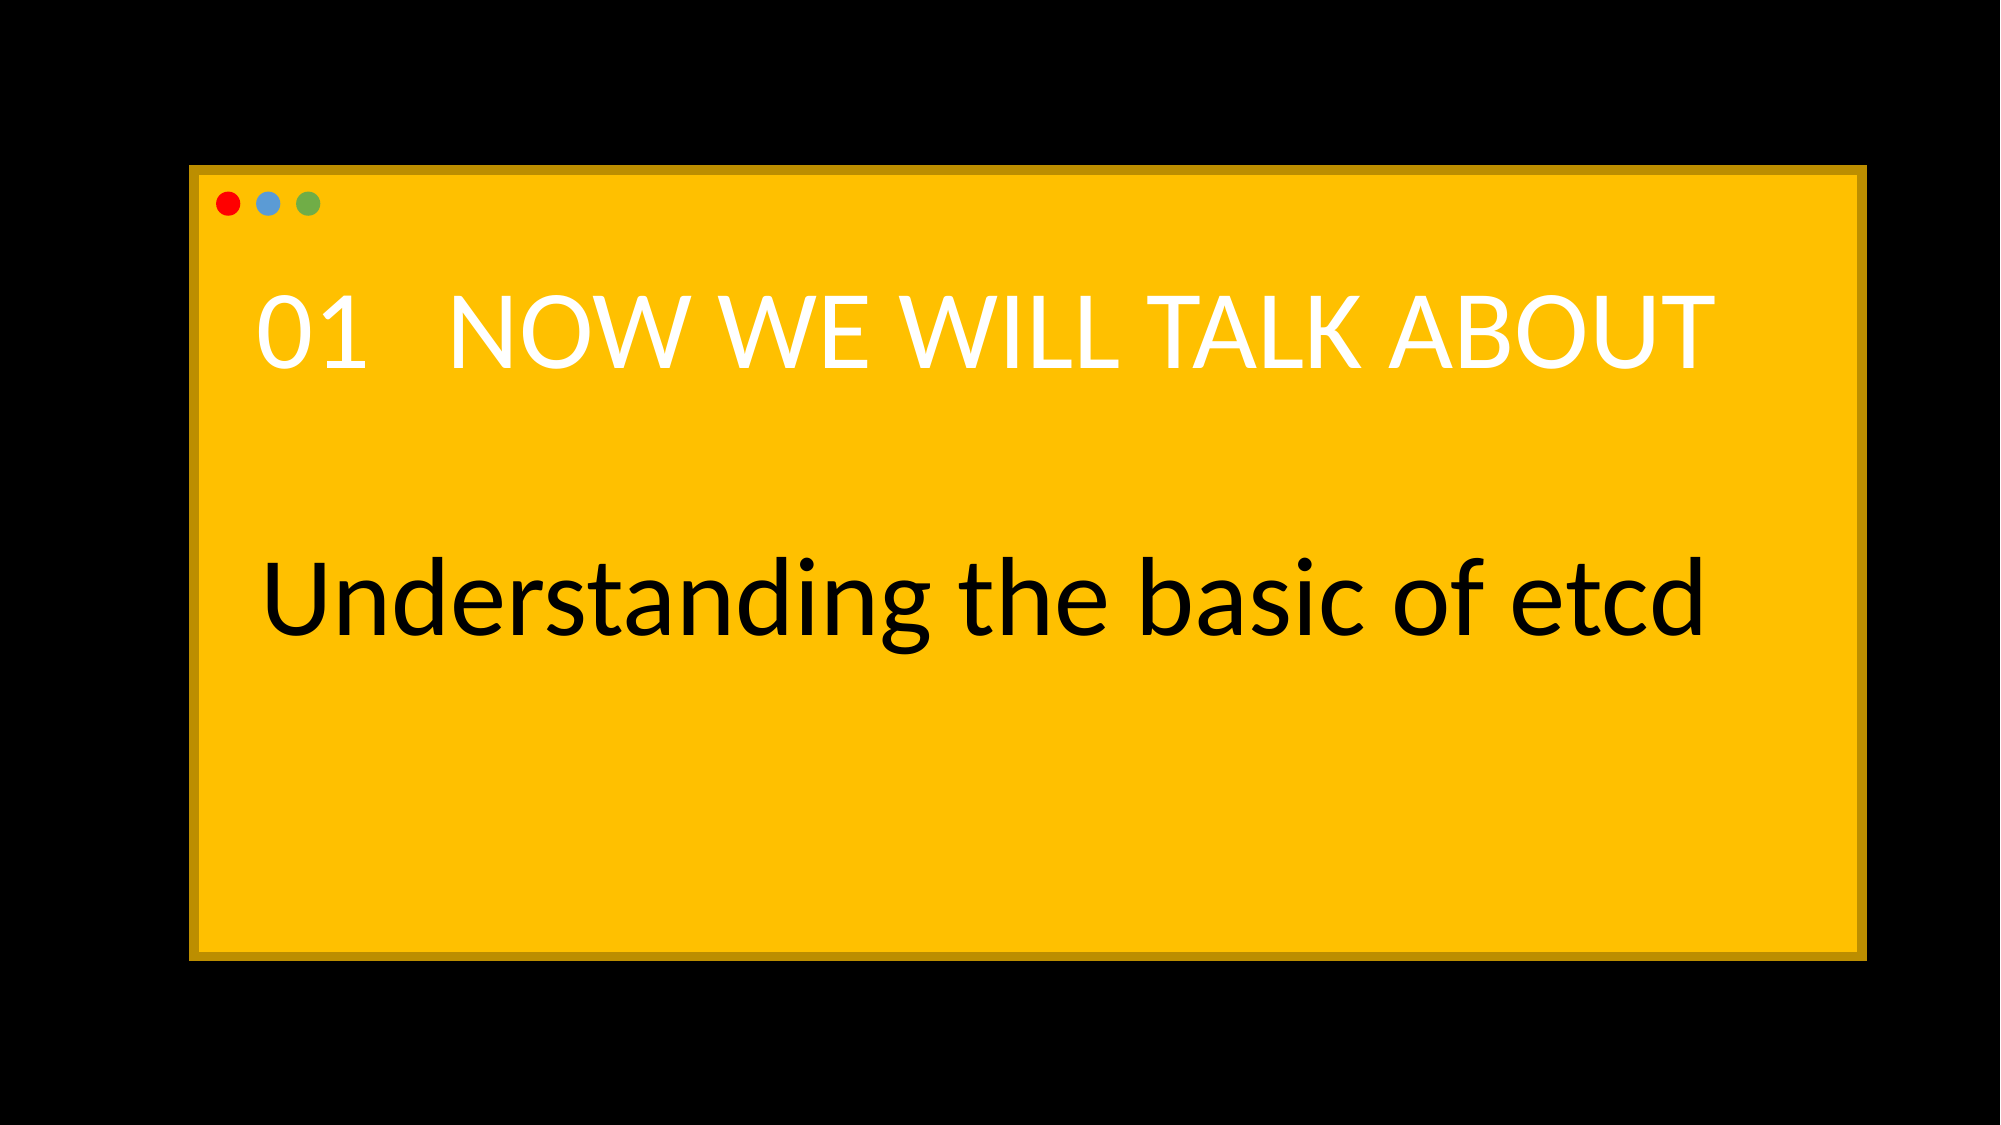

01   NOW WE WILL TALK ABOUT
Understanding the basic of etcd